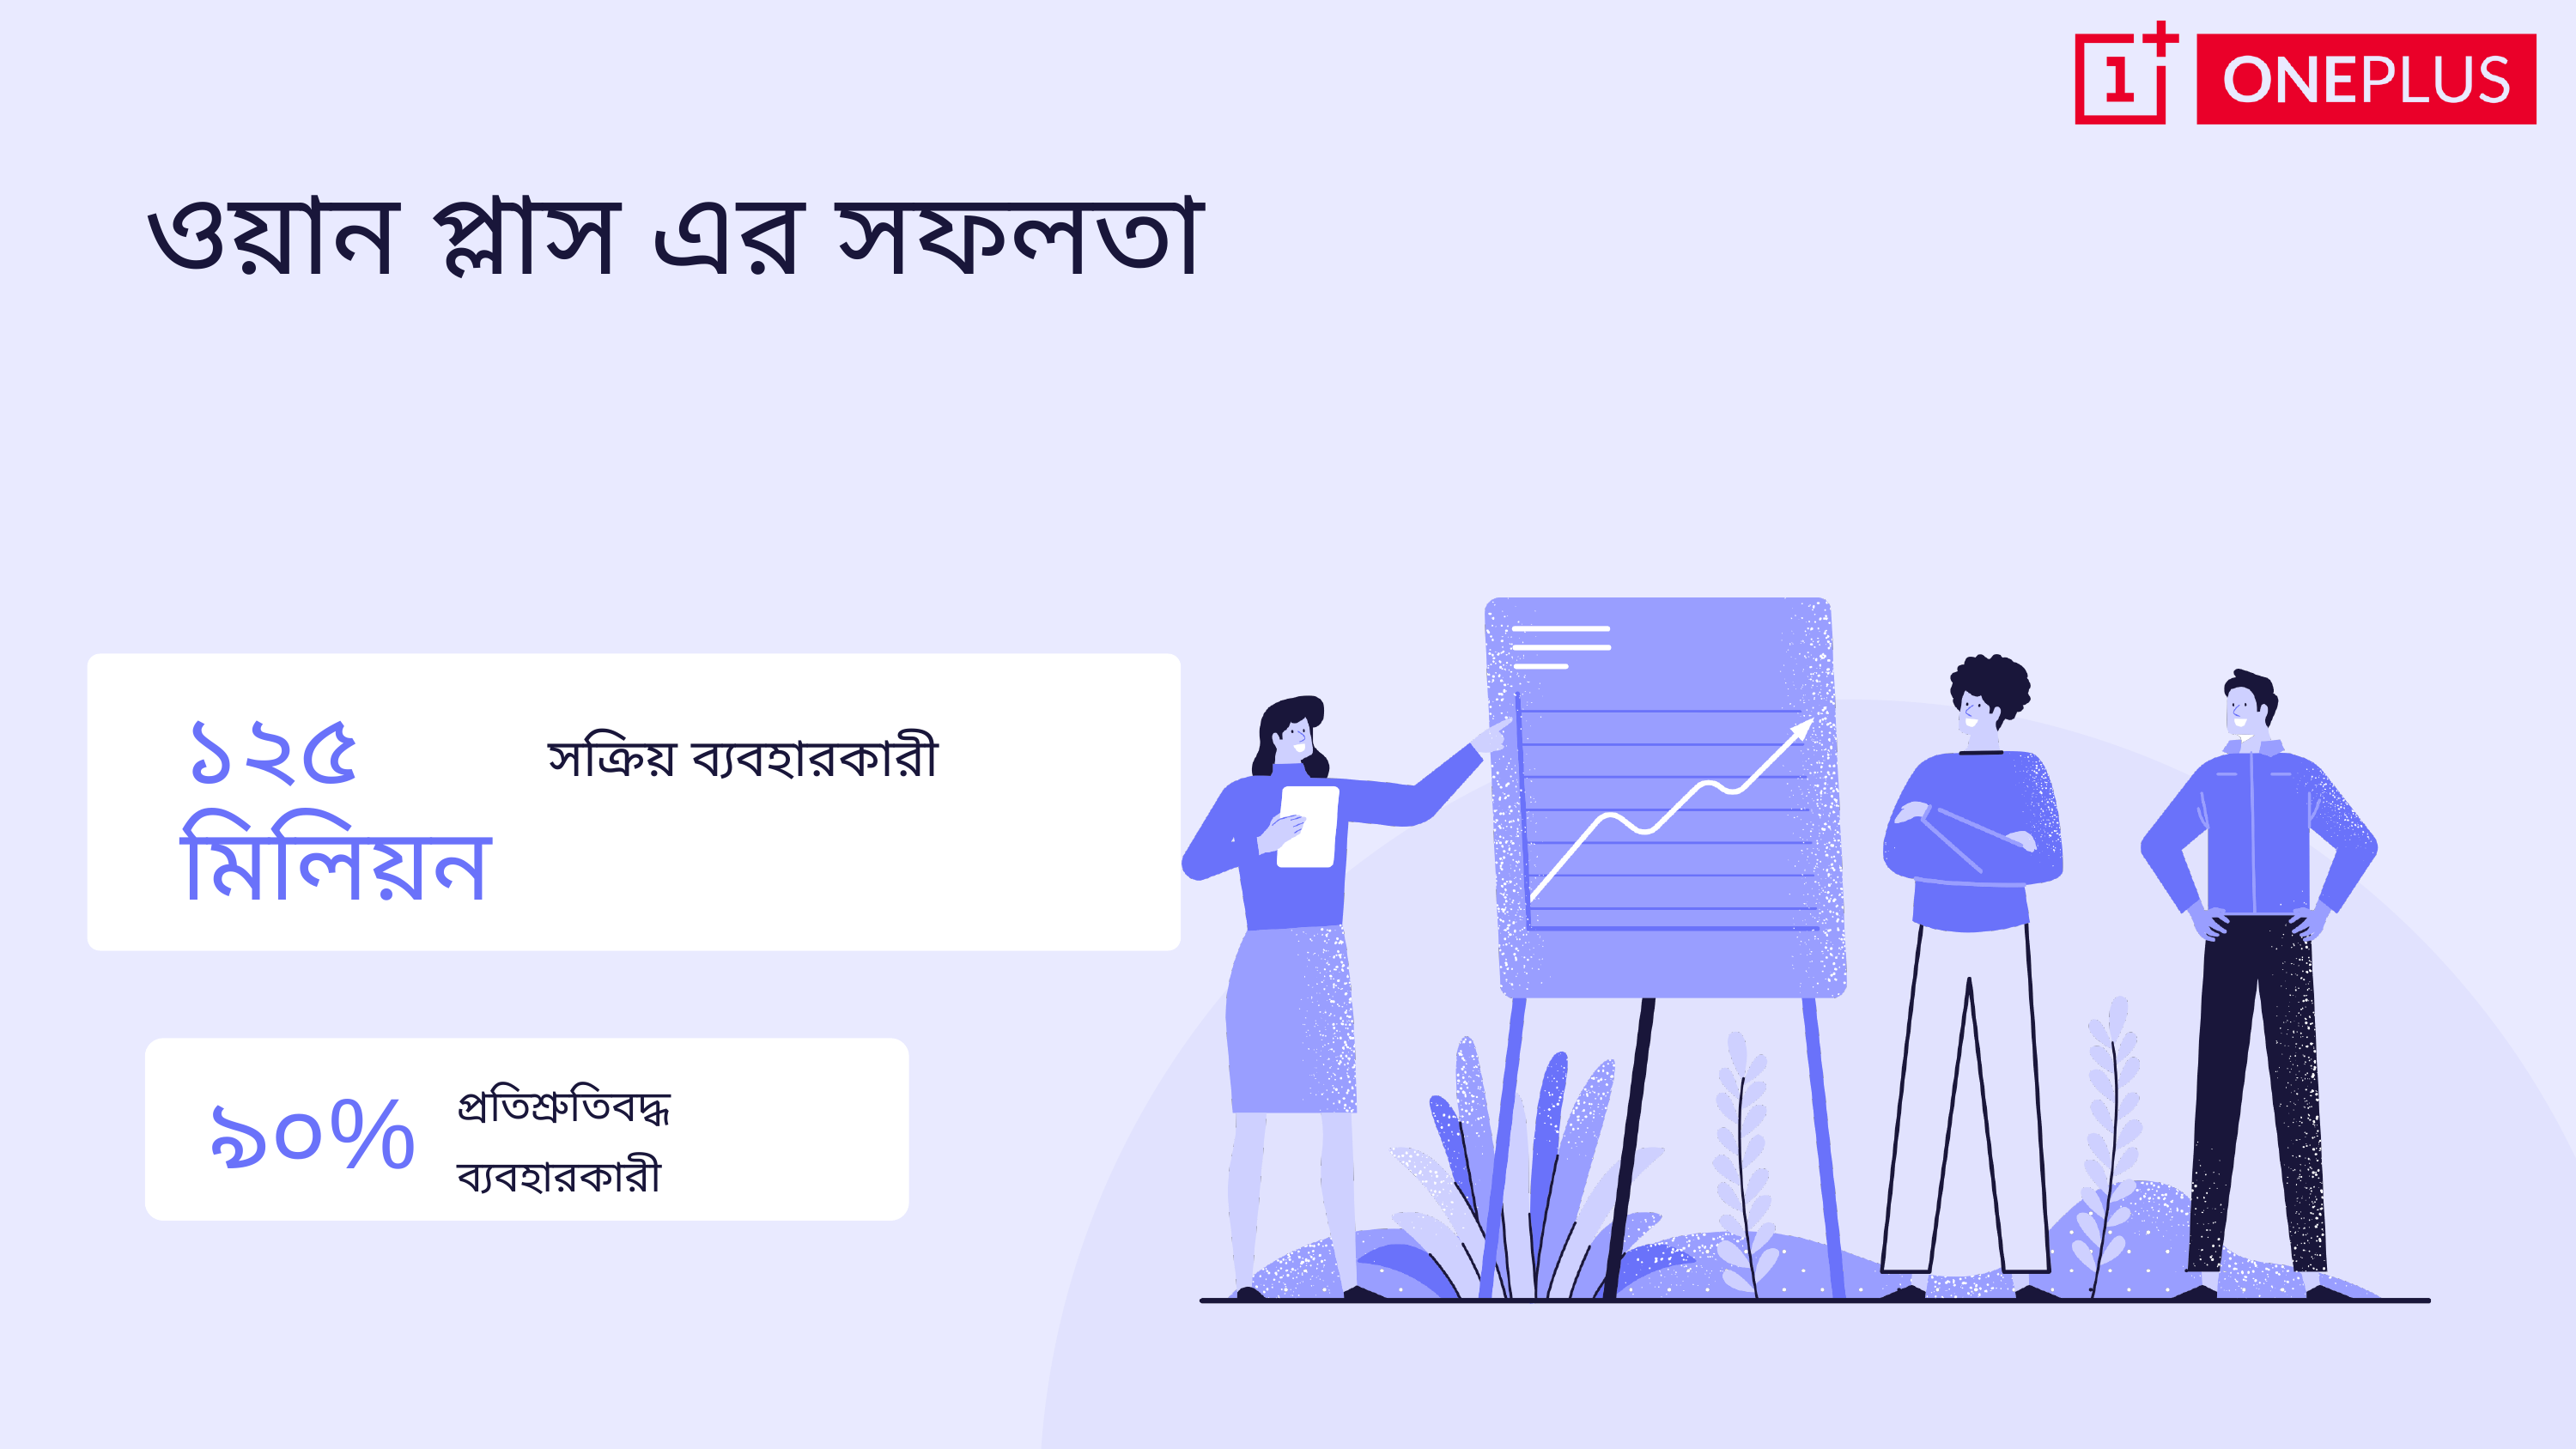

ওয়ান প্লাস এর সফলতা

১২৫ মিলিয়ন
 সক্রিয় ব্যবহারকারী

প্রতিশ্রুতিবদ্ধ ব্যবহারকারী
৯০%